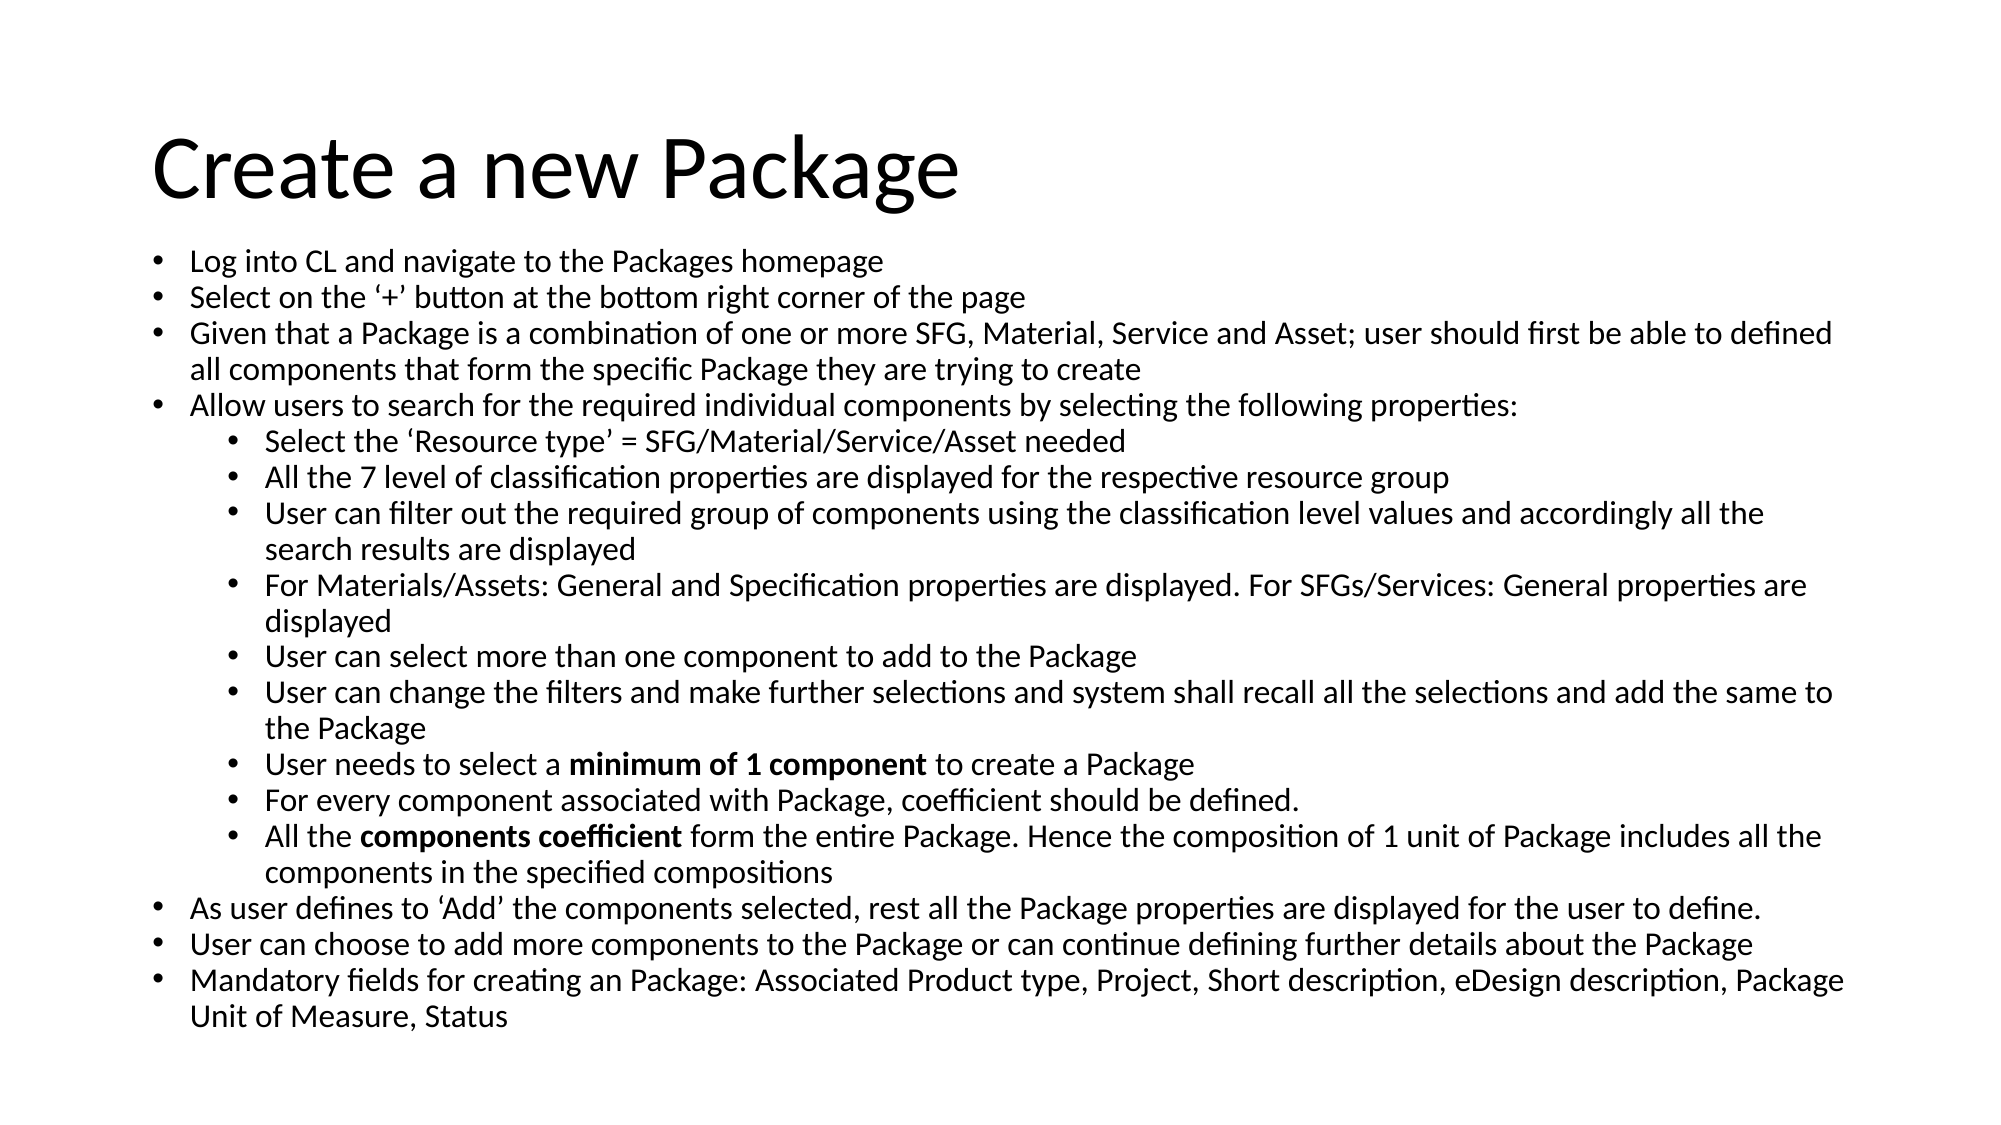

# Create a new Package
Log into CL and navigate to the Packages homepage
Select on the ‘+’ button at the bottom right corner of the page
Given that a Package is a combination of one or more SFG, Material, Service and Asset; user should first be able to defined all components that form the specific Package they are trying to create
Allow users to search for the required individual components by selecting the following properties:
Select the ‘Resource type’ = SFG/Material/Service/Asset needed
All the 7 level of classification properties are displayed for the respective resource group
User can filter out the required group of components using the classification level values and accordingly all the search results are displayed
For Materials/Assets: General and Specification properties are displayed. For SFGs/Services: General properties are displayed
User can select more than one component to add to the Package
User can change the filters and make further selections and system shall recall all the selections and add the same to the Package
User needs to select a minimum of 1 component to create a Package
For every component associated with Package, coefficient should be defined.
All the components coefficient form the entire Package. Hence the composition of 1 unit of Package includes all the components in the specified compositions
As user defines to ‘Add’ the components selected, rest all the Package properties are displayed for the user to define.
User can choose to add more components to the Package or can continue defining further details about the Package
Mandatory fields for creating an Package: Associated Product type, Project, Short description, eDesign description, Package Unit of Measure, Status